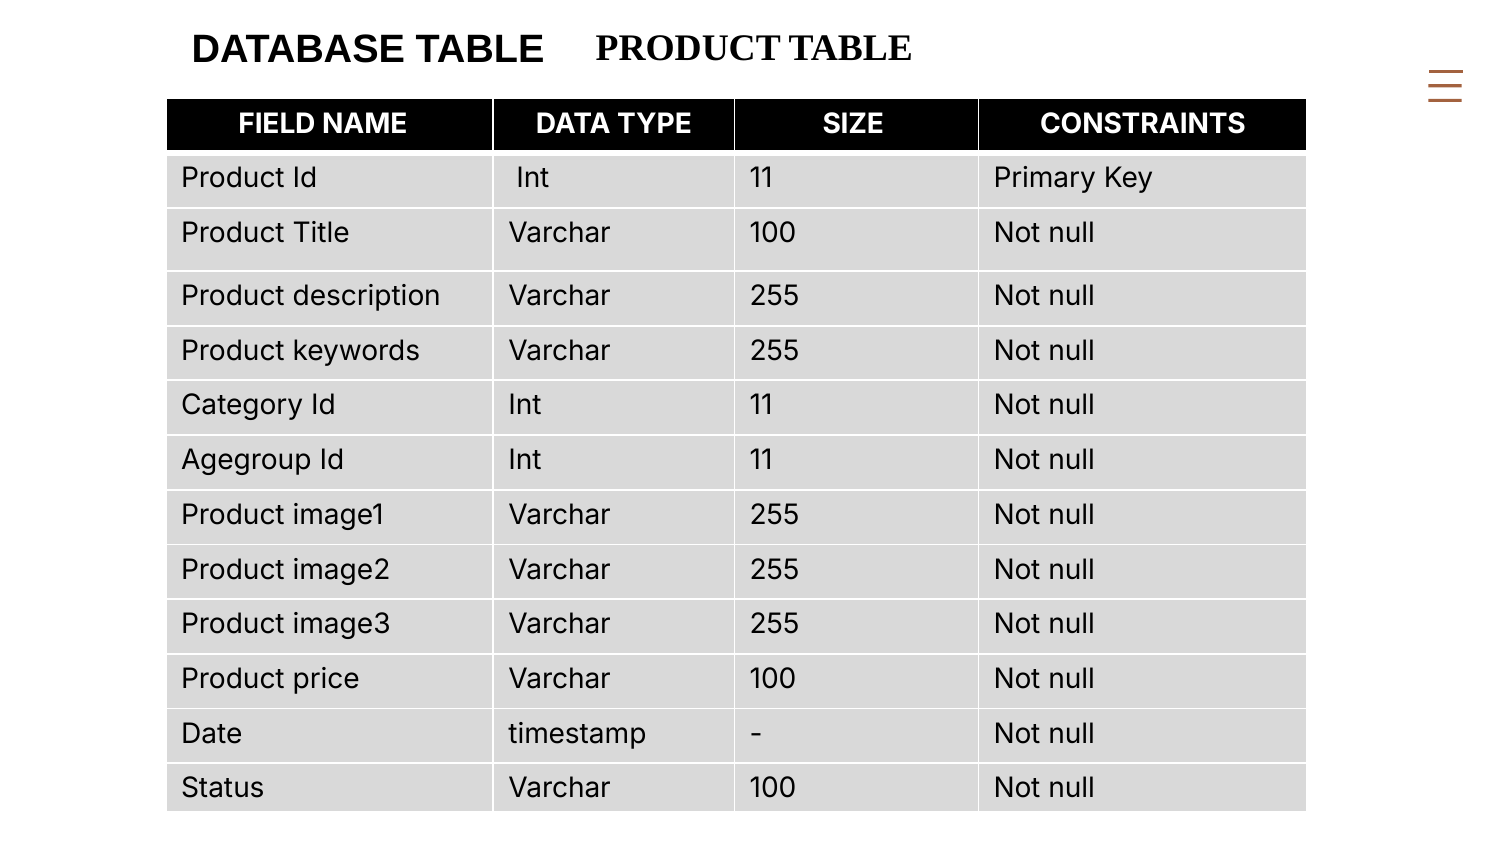

DATABASE TABLE
PRODUCT TABLE
| FIELD NAME | DATA TYPE | SIZE | CONSTRAINTS |
| --- | --- | --- | --- |
| Product Id | Int | 11 | Primary Key |
| Product Title | Varchar | 100 | Not null |
| Product description | Varchar | 255 | Not null |
| Product keywords | Varchar | 255 | Not null |
| Category Id | Int | 11 | Not null |
| Agegroup Id | Int | 11 | Not null |
| Product image1 | Varchar | 255 | Not null |
| Product image2 | Varchar | 255 | Not null |
| Product image3 | Varchar | 255 | Not null |
| Product price | Varchar | 100 | Not null |
| Date | timestamp | - | Not null |
| Status | Varchar | 100 | Not null |